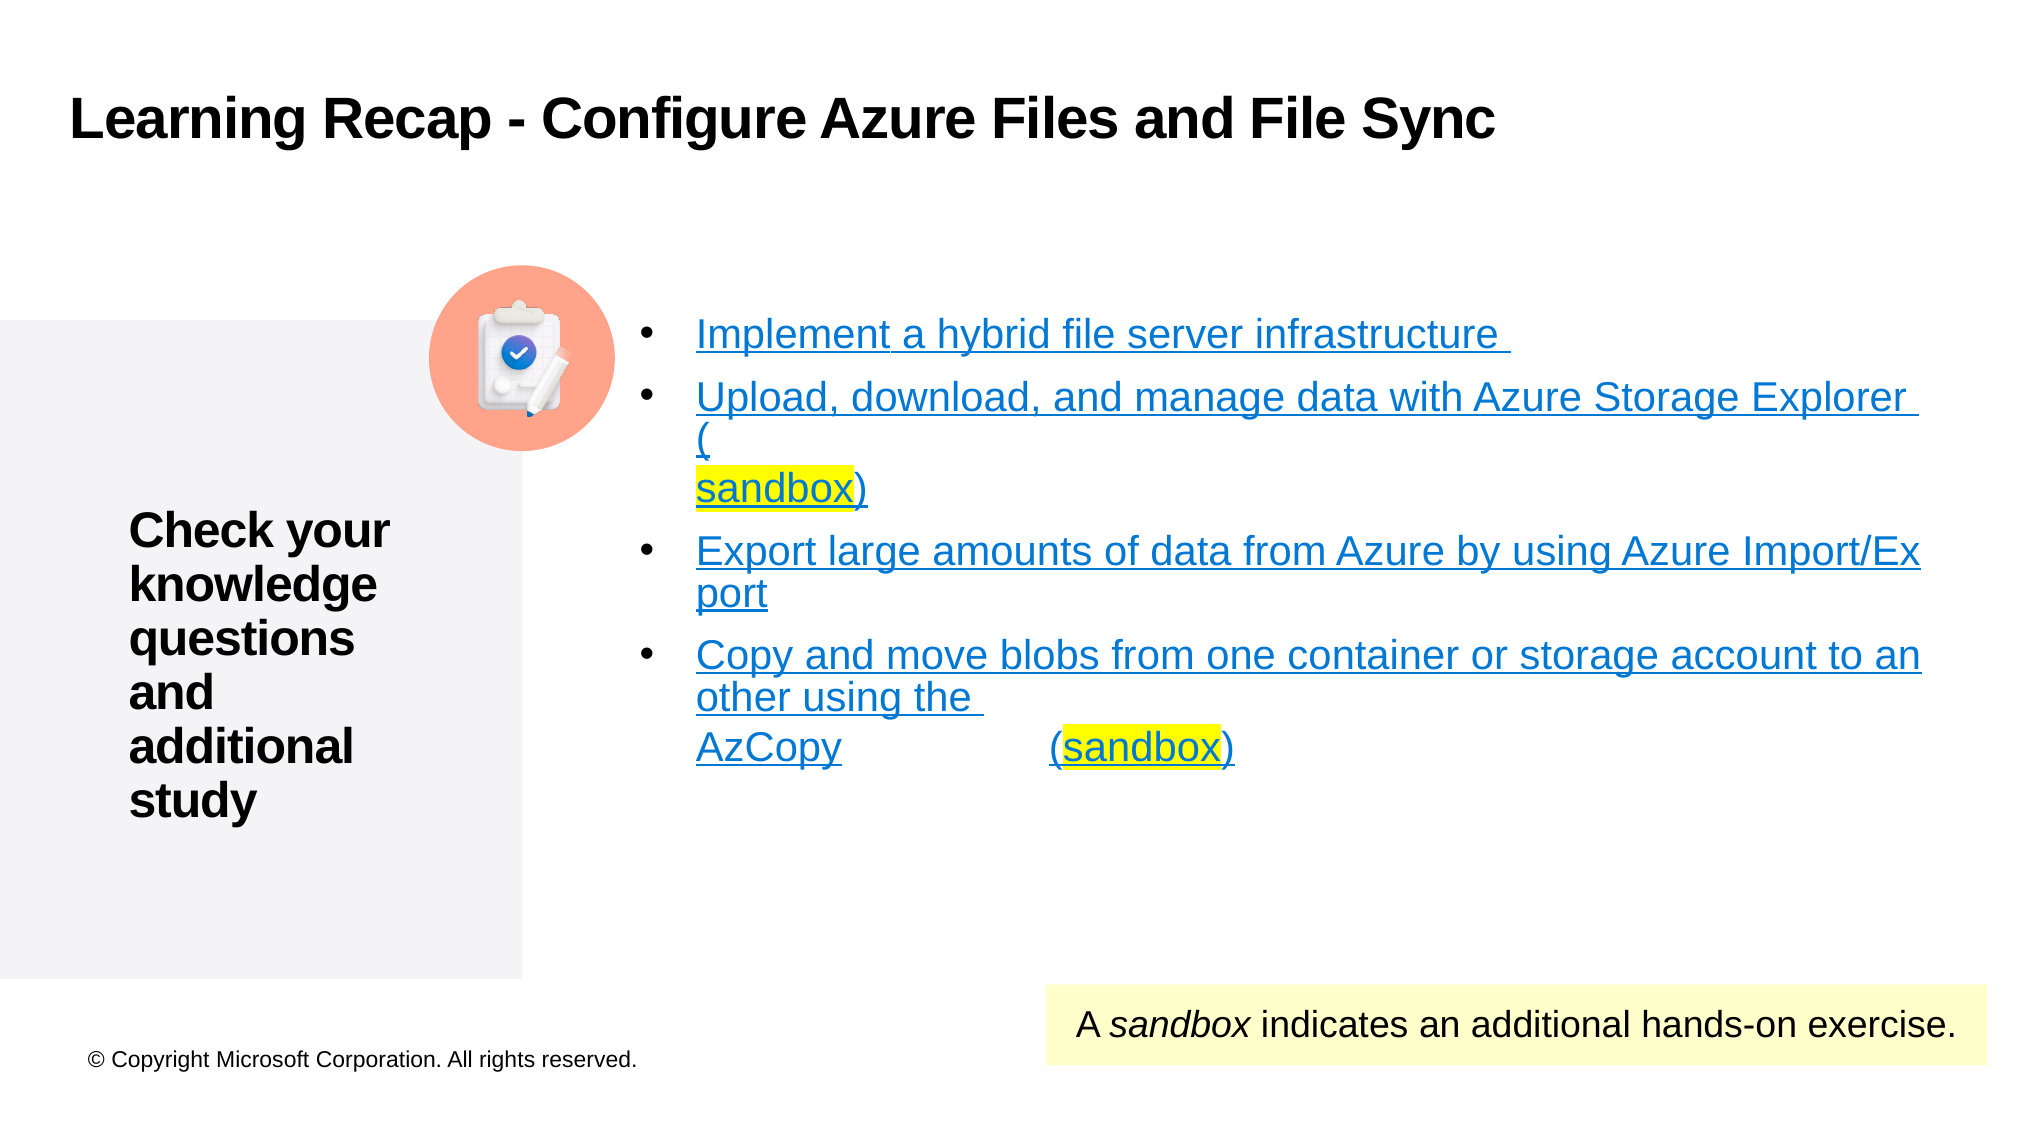

# Learning Recap - Configure Azure Files and File Sync
Implement a hybrid file server infrastructure
Upload, download, and manage data with Azure Storage Explorer (sandbox)
Export large amounts of data from Azure by using Azure Import/Export
Copy and move blobs from one container or storage account to another using the AzCopy command (sandbox)

A sandbox indicates an additional hands-on exercise.